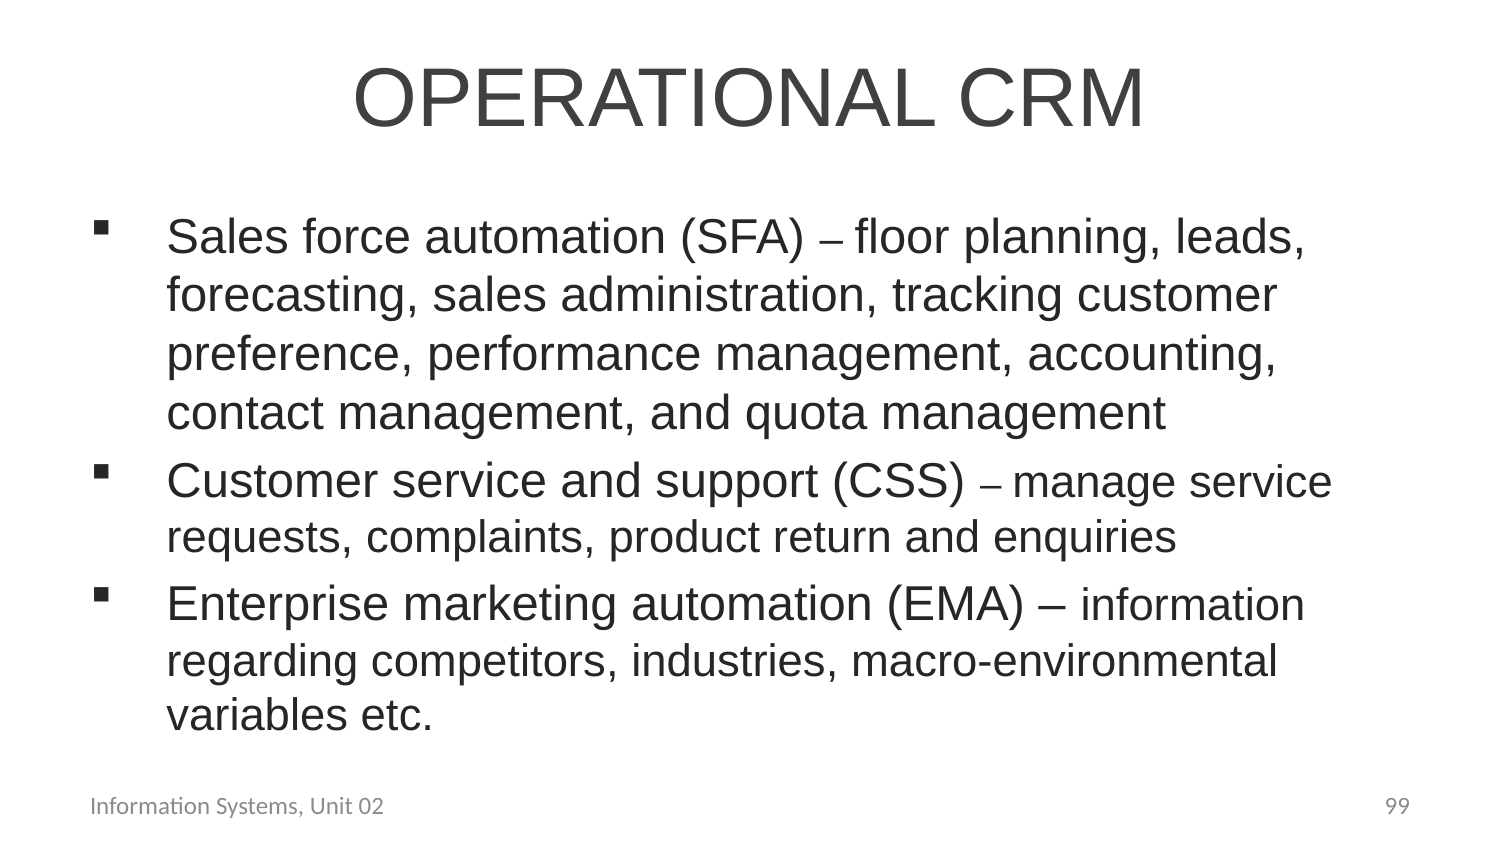

# Operational CRM
Sales force automation (SFA) – floor planning, leads, forecasting, sales administration, tracking customer preference, performance management, accounting, contact management, and quota management
Customer service and support (CSS) – manage service requests, complaints, product return and enquiries
Enterprise marketing automation (EMA) – information regarding competitors, industries, macro-environmental variables etc.

Information Systems, Unit 02
99